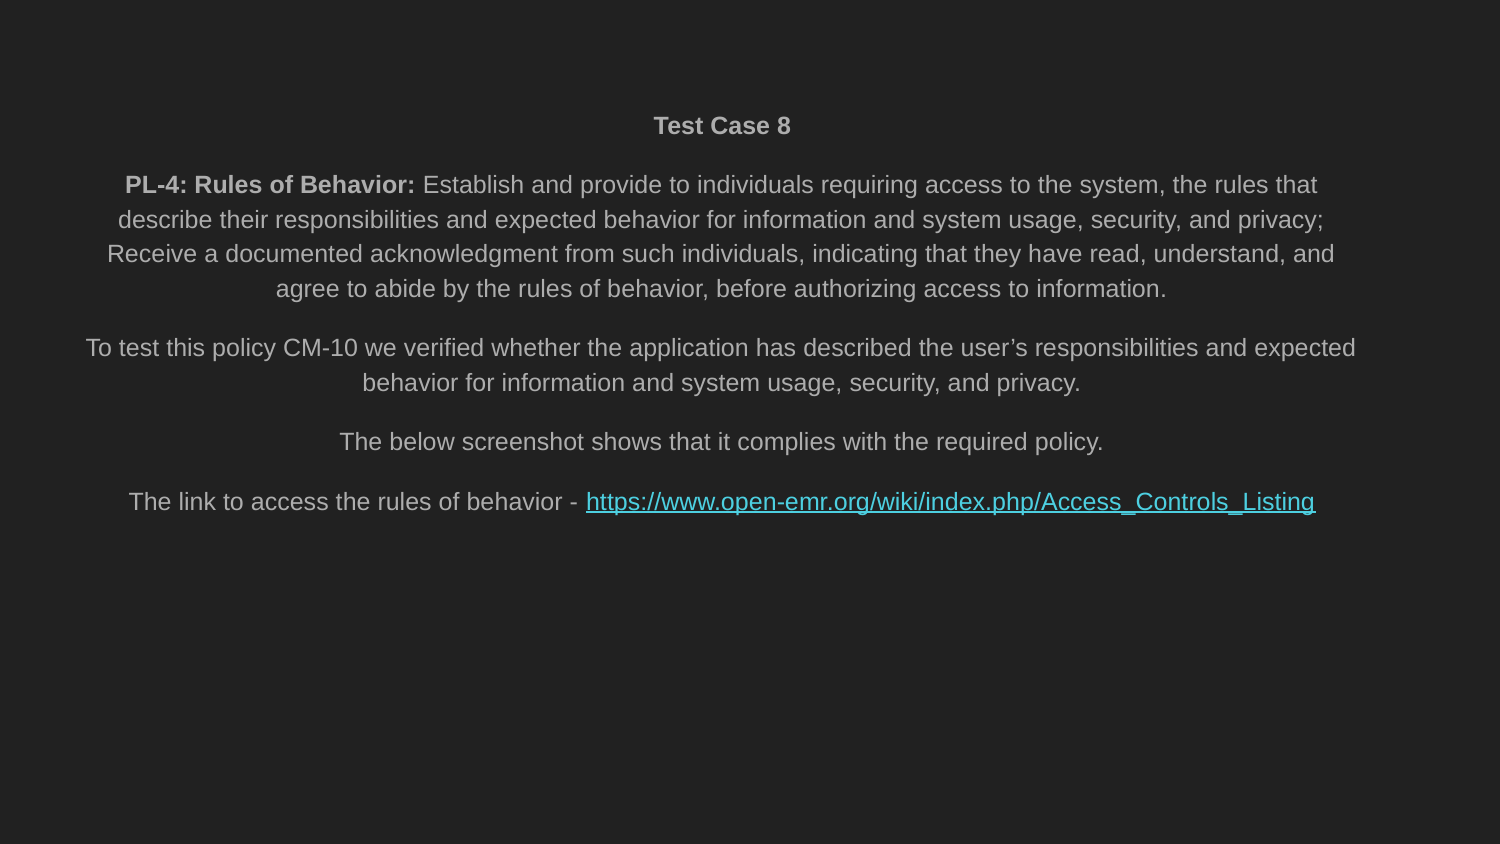

Test Case 8
PL-4: Rules of Behavior: Establish and provide to individuals requiring access to the system, the rules that describe their responsibilities and expected behavior for information and system usage, security, and privacy; Receive a documented acknowledgment from such individuals, indicating that they have read, understand, and agree to abide by the rules of behavior, before authorizing access to information.
To test this policy CM-10 we verified whether the application has described the user’s responsibilities and expected behavior for information and system usage, security, and privacy.
The below screenshot shows that it complies with the required policy.
The link to access the rules of behavior - https://www.open-emr.org/wiki/index.php/Access_Controls_Listing